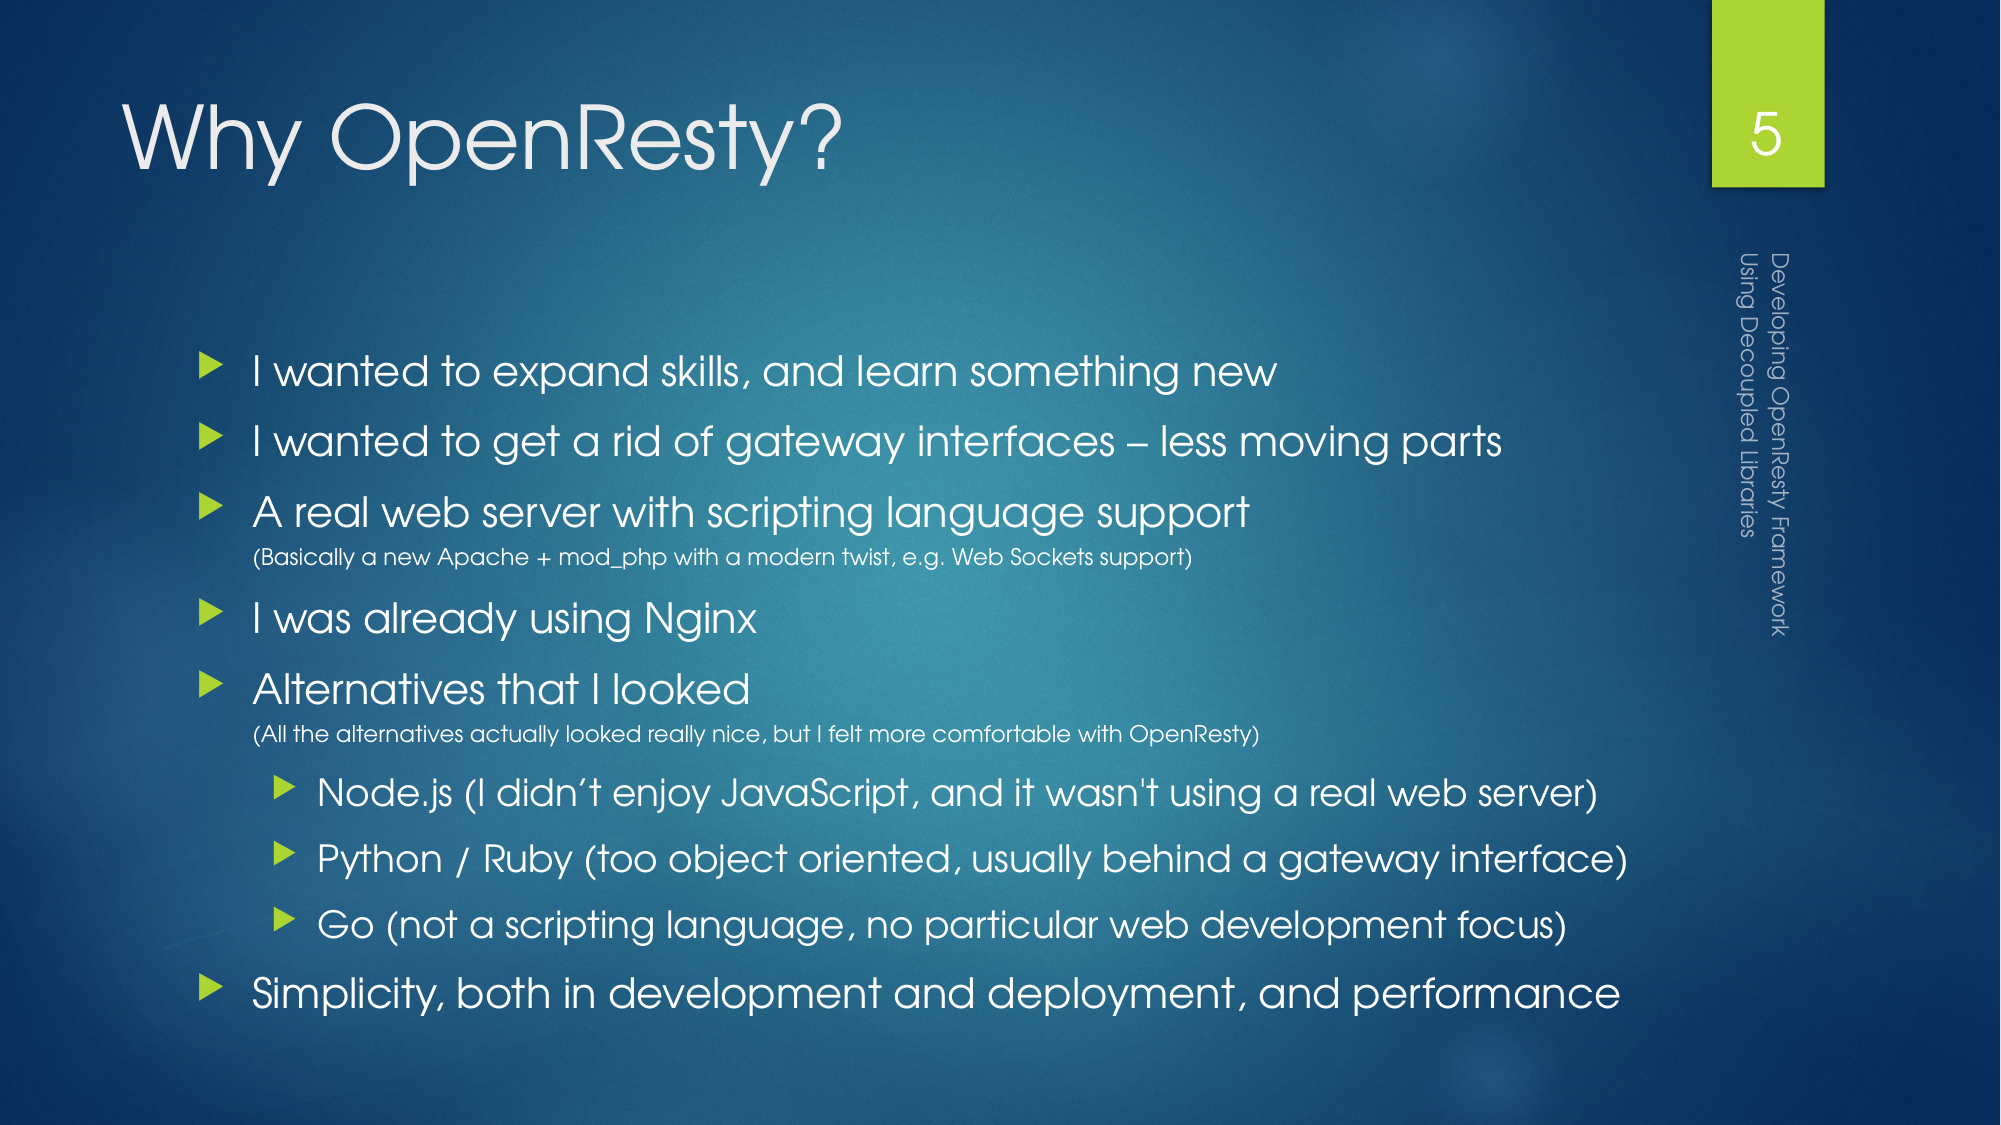

5
# Why OpenResty?
I wanted to expand skills, and learn something new
I wanted to get a rid of gateway interfaces – less moving parts
A real web server with scripting language support
(Basically a new Apache + mod_php with a modern twist, e.g. Web Sockets support)
I was already using Nginx
Alternatives that I looked
(All the alternatives actually looked really nice, but I felt more comfortable with OpenResty)
Node.js (I didn’t enjoy JavaScript, and it wasn't using a real web server)
Python / Ruby (too object oriented, usually behind a gateway interface)
Go (not a scripting language, no particular web development focus)
Simplicity, both in development and deployment, and performance
Developing OpenResty Framework
Using Decoupled Libraries